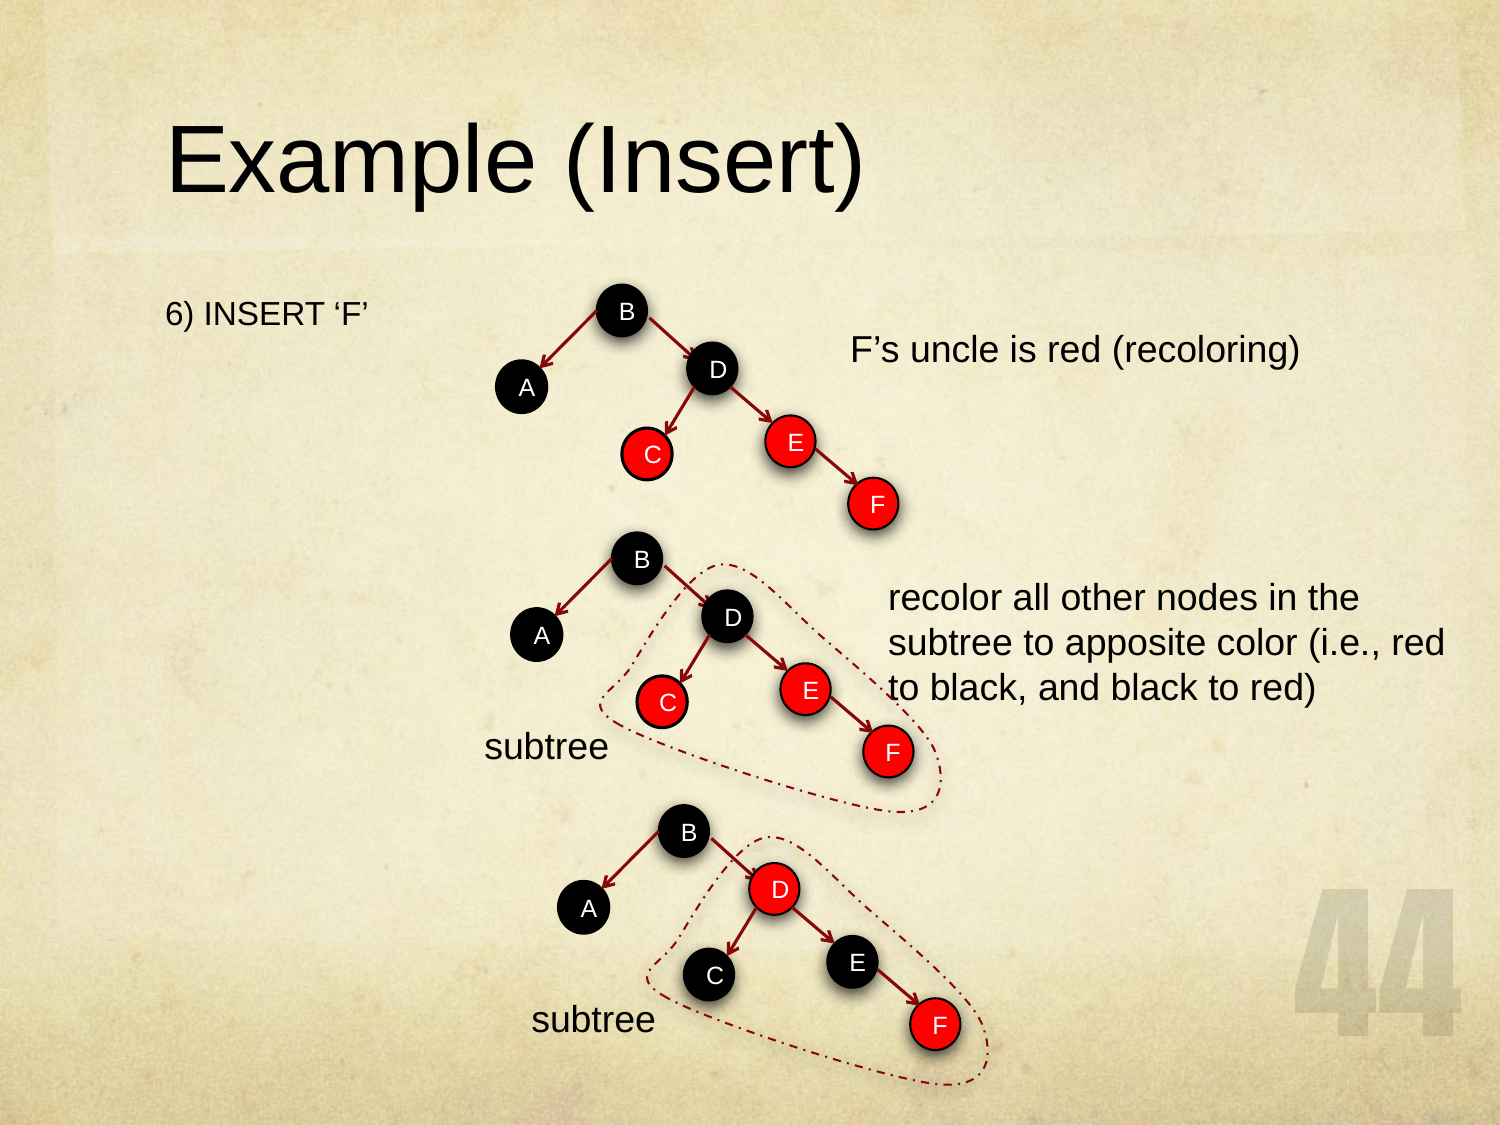

# Example (Insert)
6) INSERT ‘F’

B
F’s uncle is red (recoloring)
D
A
E
C
F
B

recolor all other nodes in the subtree to apposite color (i.e., red to black, and black to red)

D
A
E
C
subtree
F
B

D
A
44
E
C
subtree
F